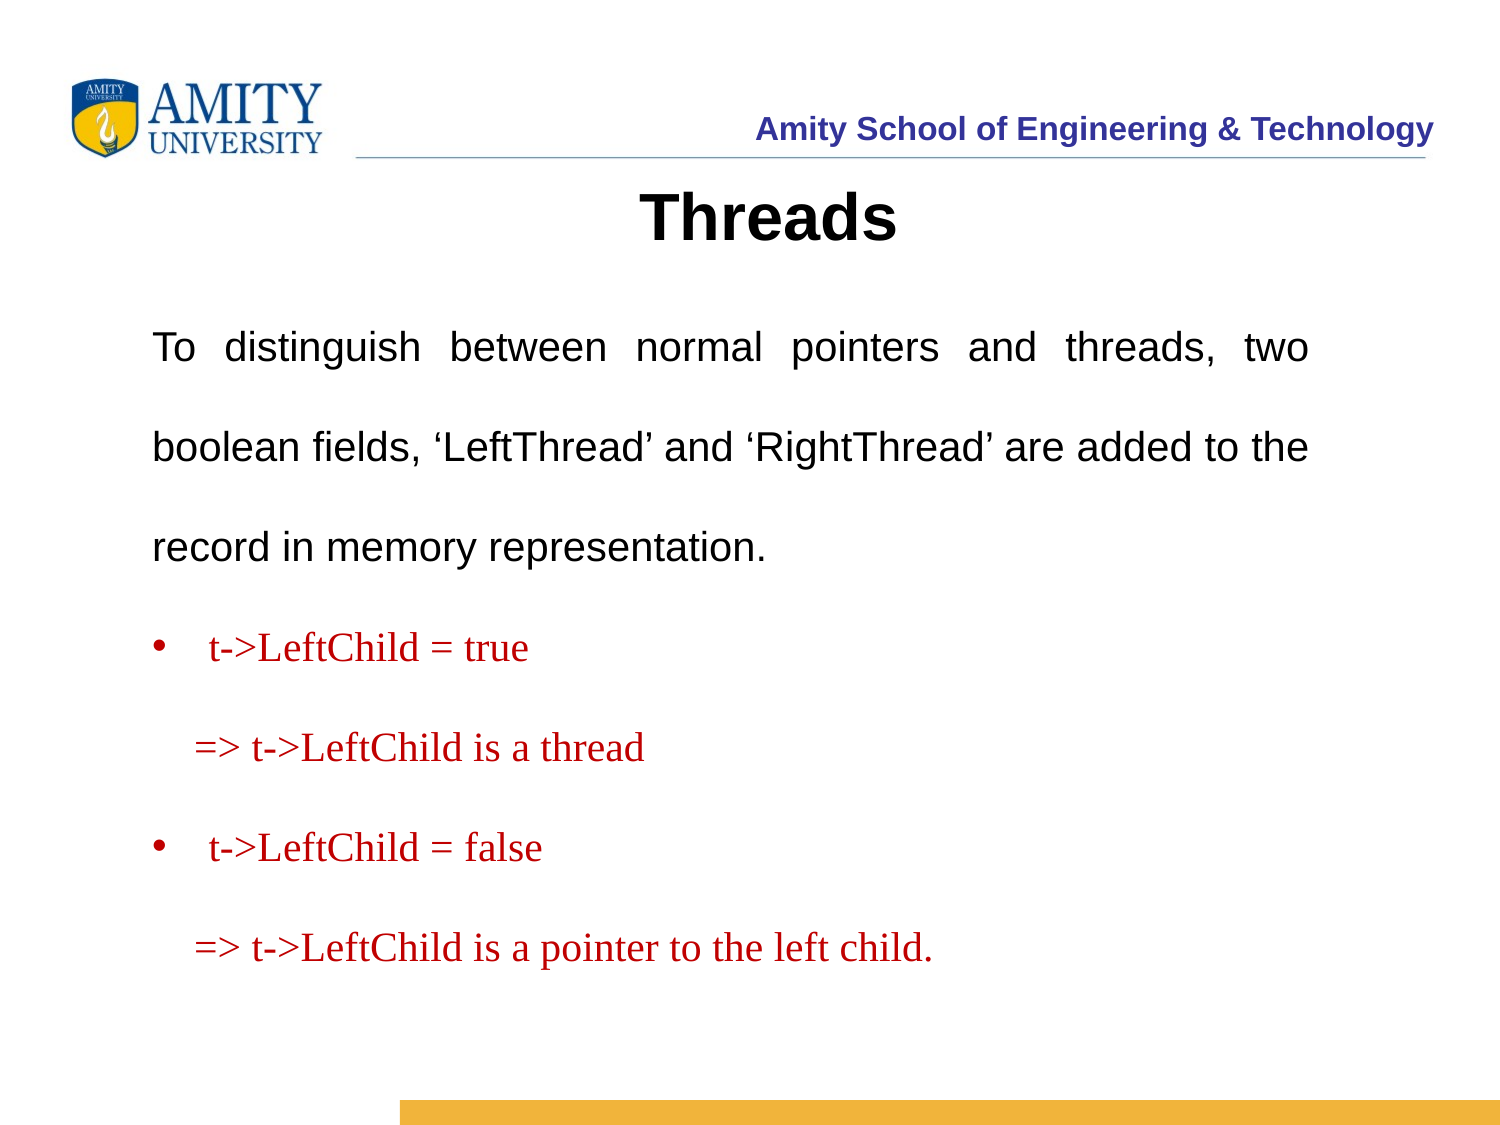

Threads
To distinguish between normal pointers and threads, two boolean fields, ‘LeftThread’ and ‘RightThread’ are added to the record in memory representation.
t->LeftChild = true
    => t->LeftChild is a thread
t->LeftChild = false
    => t->LeftChild is a pointer to the left child.